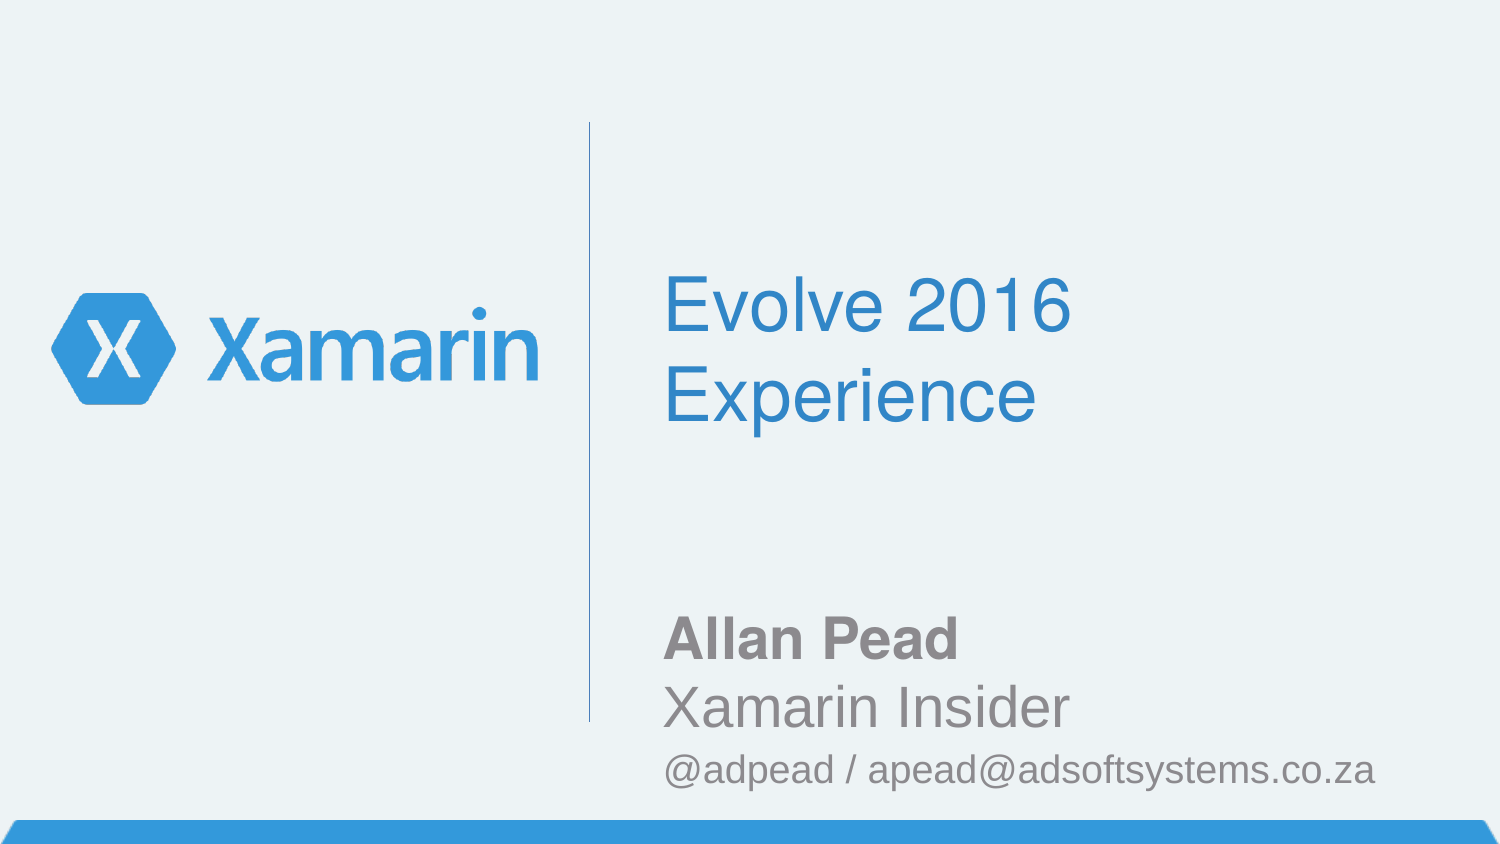

# Evolve 2016 Experience
Allan Pead
Xamarin Insider
@adpead / apead@adsoftsystems.co.za